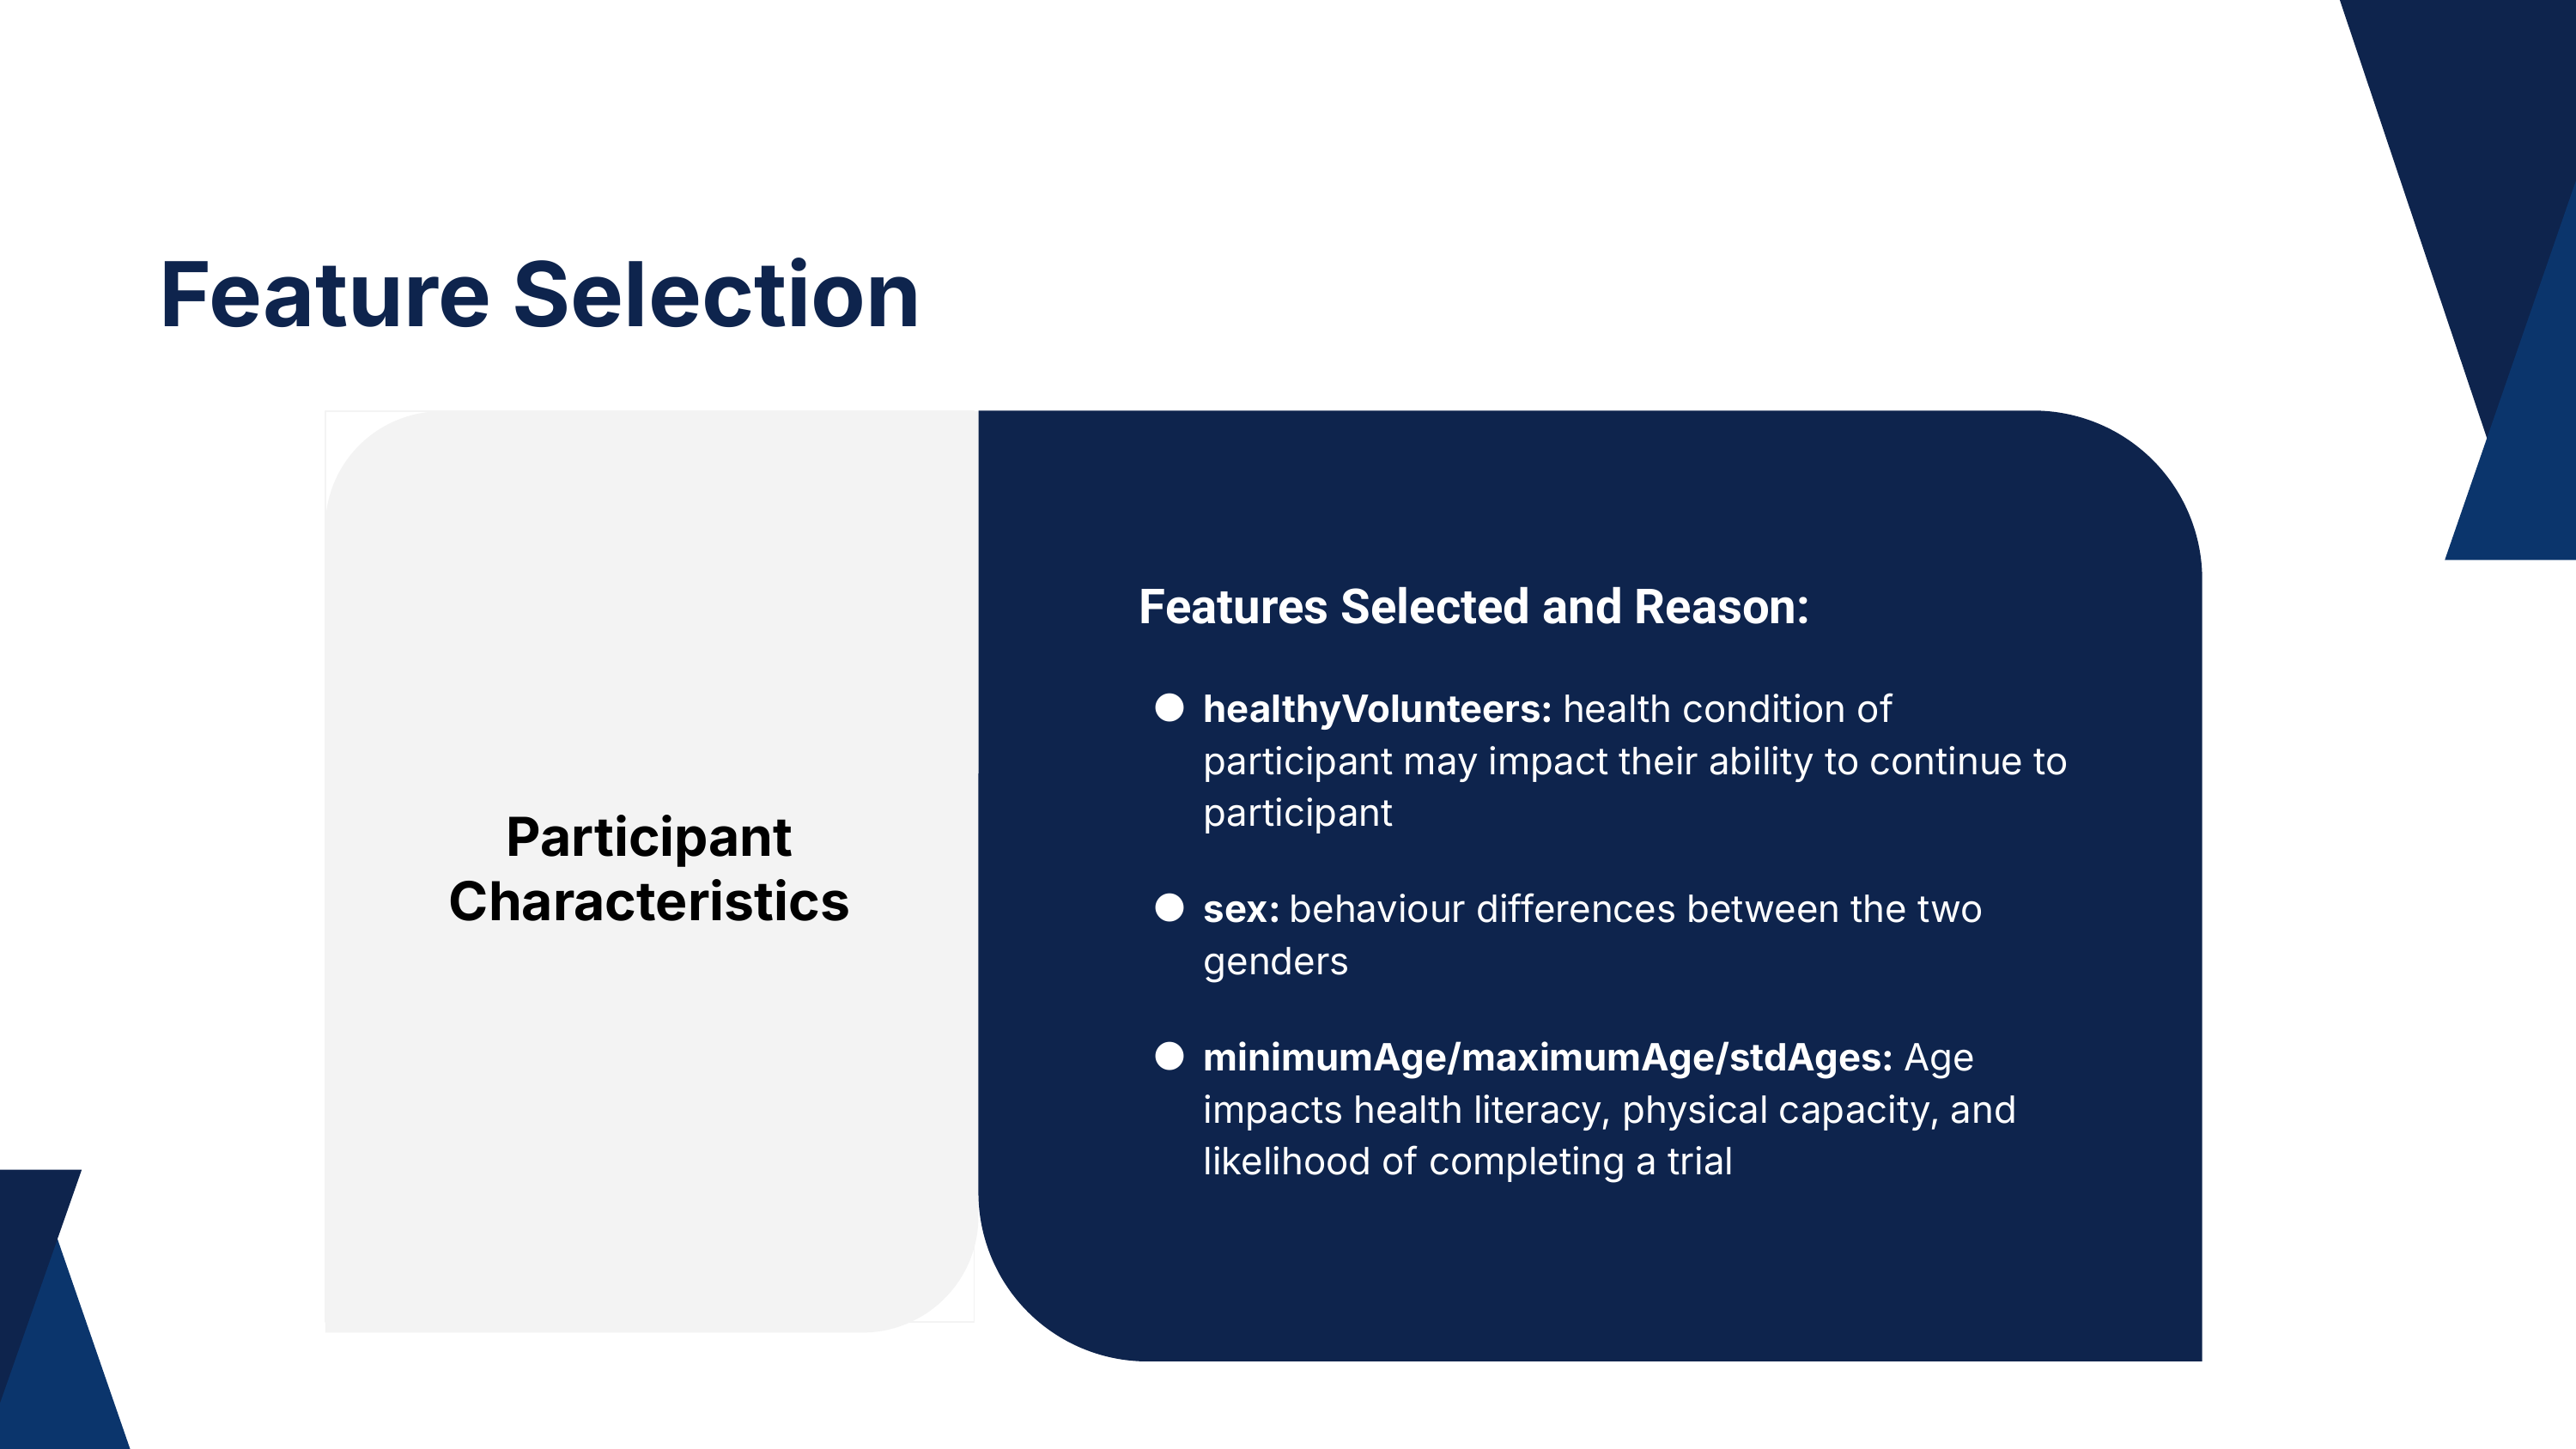

Feature Selection
Features Selected and Reason:
healthyVolunteers: health condition of participant may impact their ability to continue to participant
sex: behaviour differences between the two genders
minimumAge/maximumAge/stdAges: Age impacts health literacy, physical capacity, and likelihood of completing a trial

Participant Characteristics